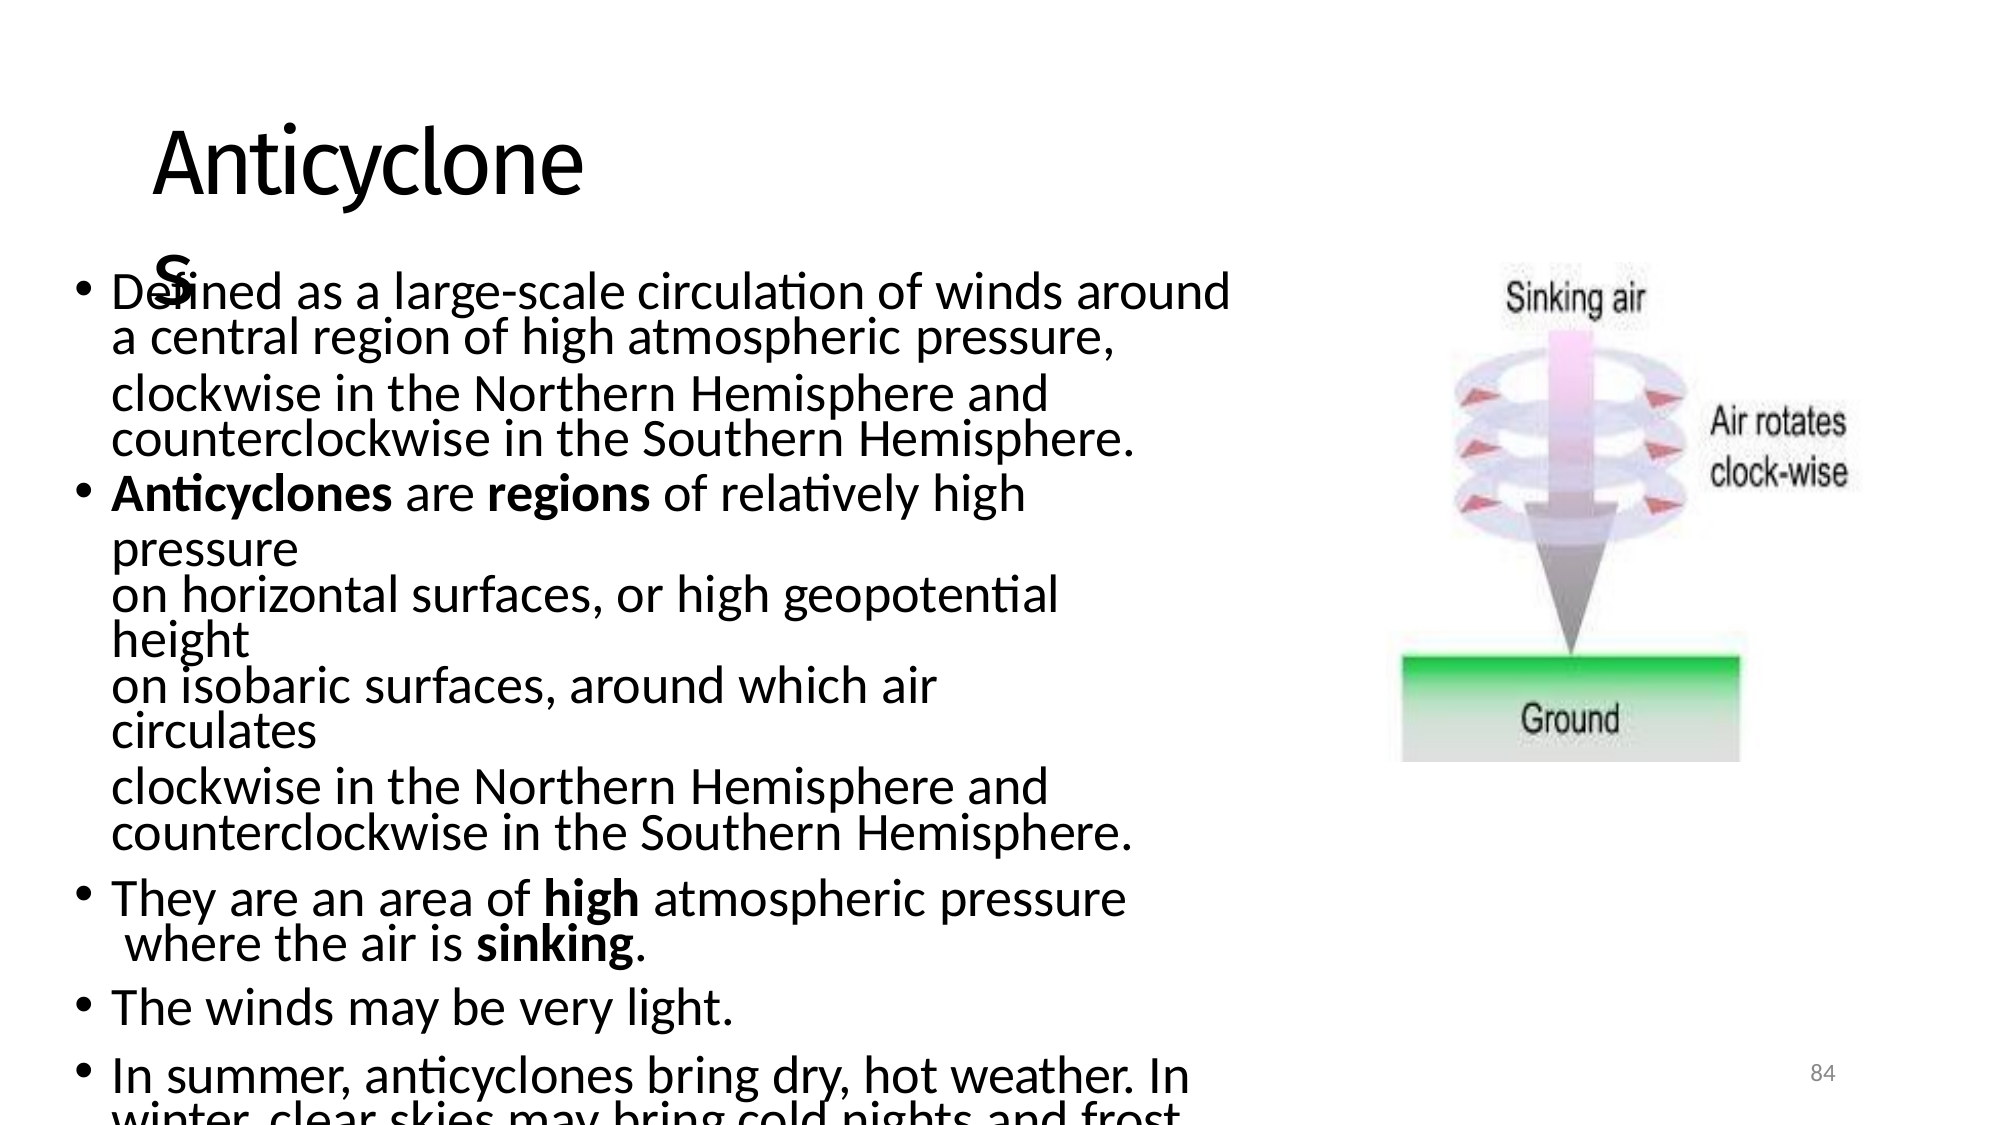

# Anticyclones
Defined as a large-scale circulation of winds around
a central region of high atmospheric pressure,
clockwise in the Northern Hemisphere and  counterclockwise in the Southern Hemisphere.
Anticyclones are regions of relatively high pressure
on horizontal surfaces, or high geopotential height
on isobaric surfaces, around which air circulates
clockwise in the Northern Hemisphere and  counterclockwise in the Southern Hemisphere.
They are an area of high atmospheric pressure  where the air is sinking.
The winds may be very light.
In summer, anticyclones bring dry, hot weather. In  winter, clear skies may bring cold nights and frost.

84